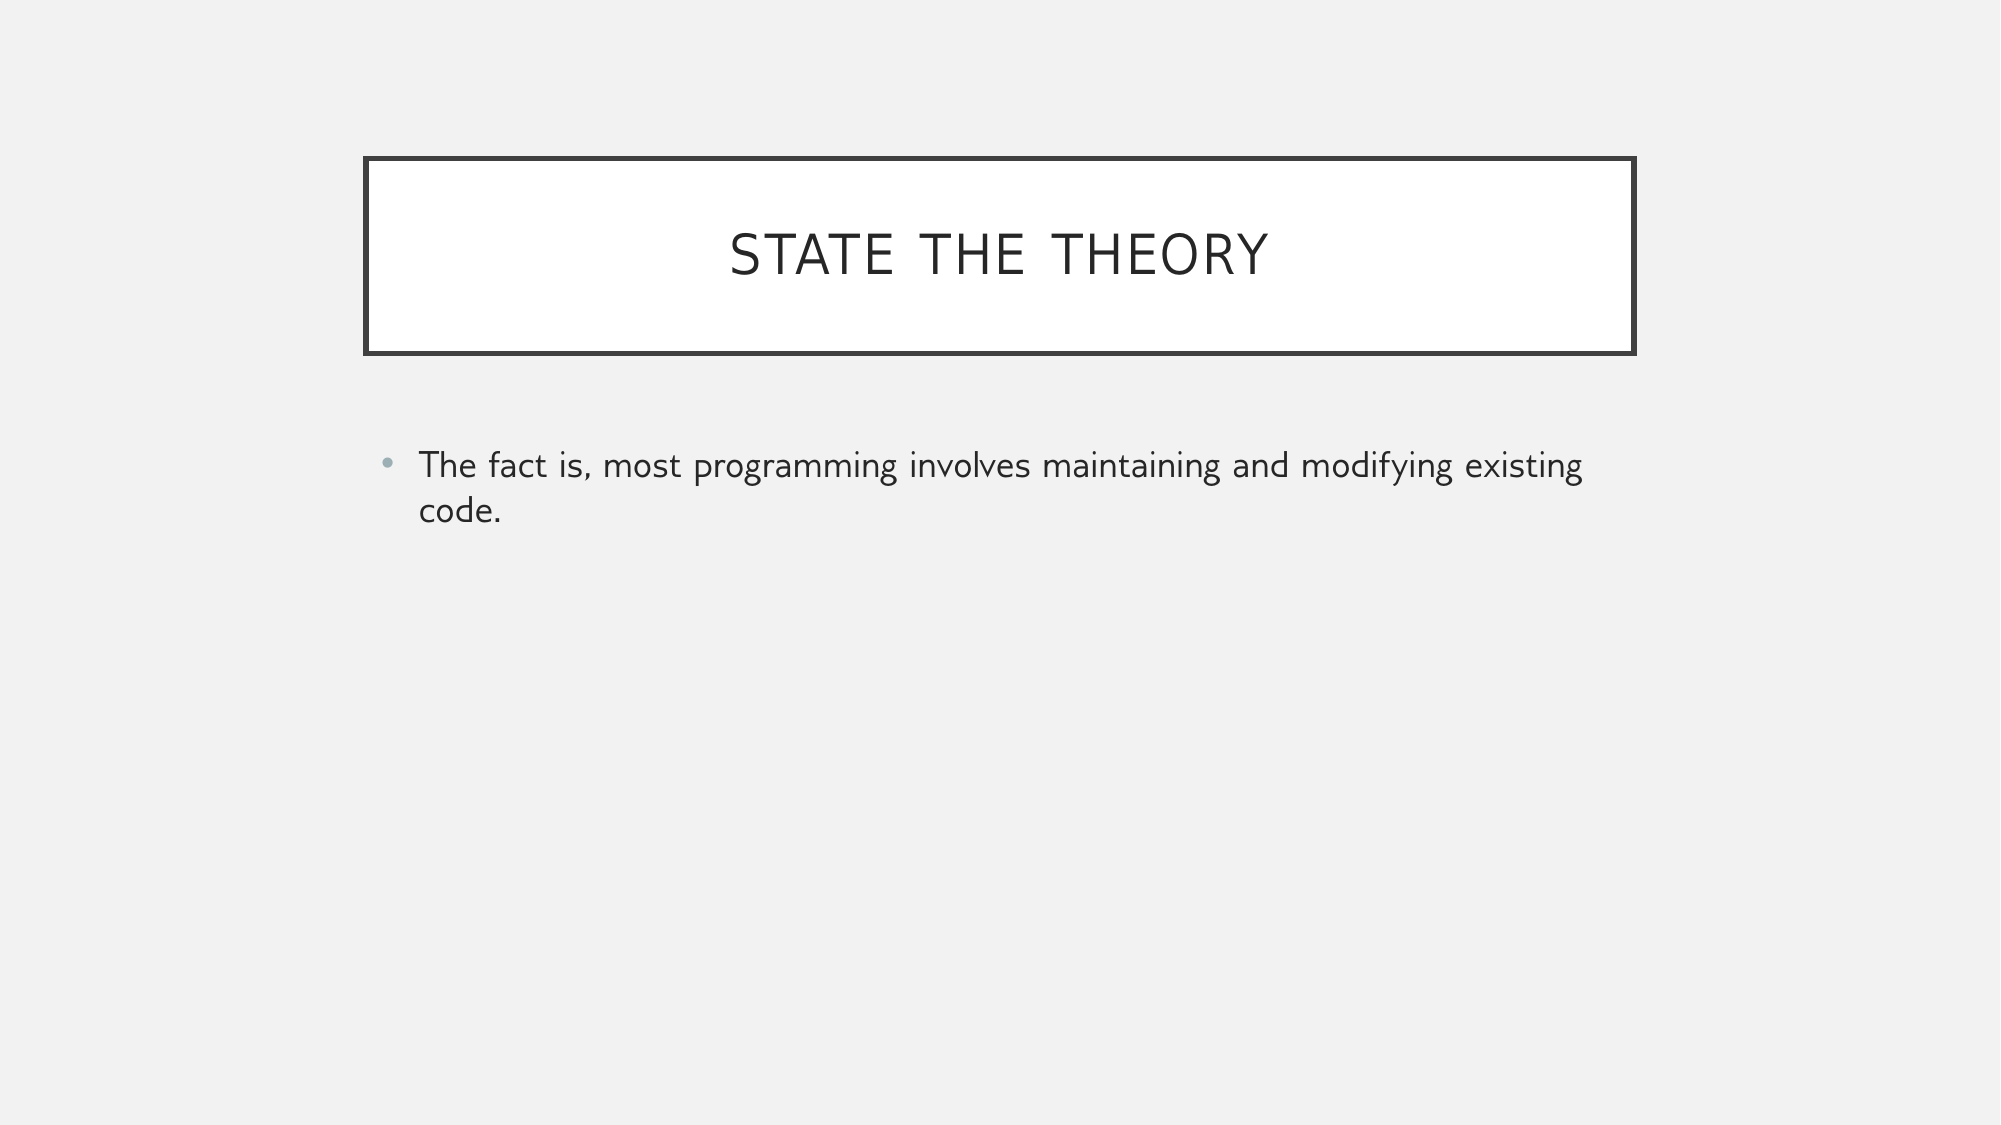

# State the theory
The fact is, most programming involves maintaining and modifying existing code.